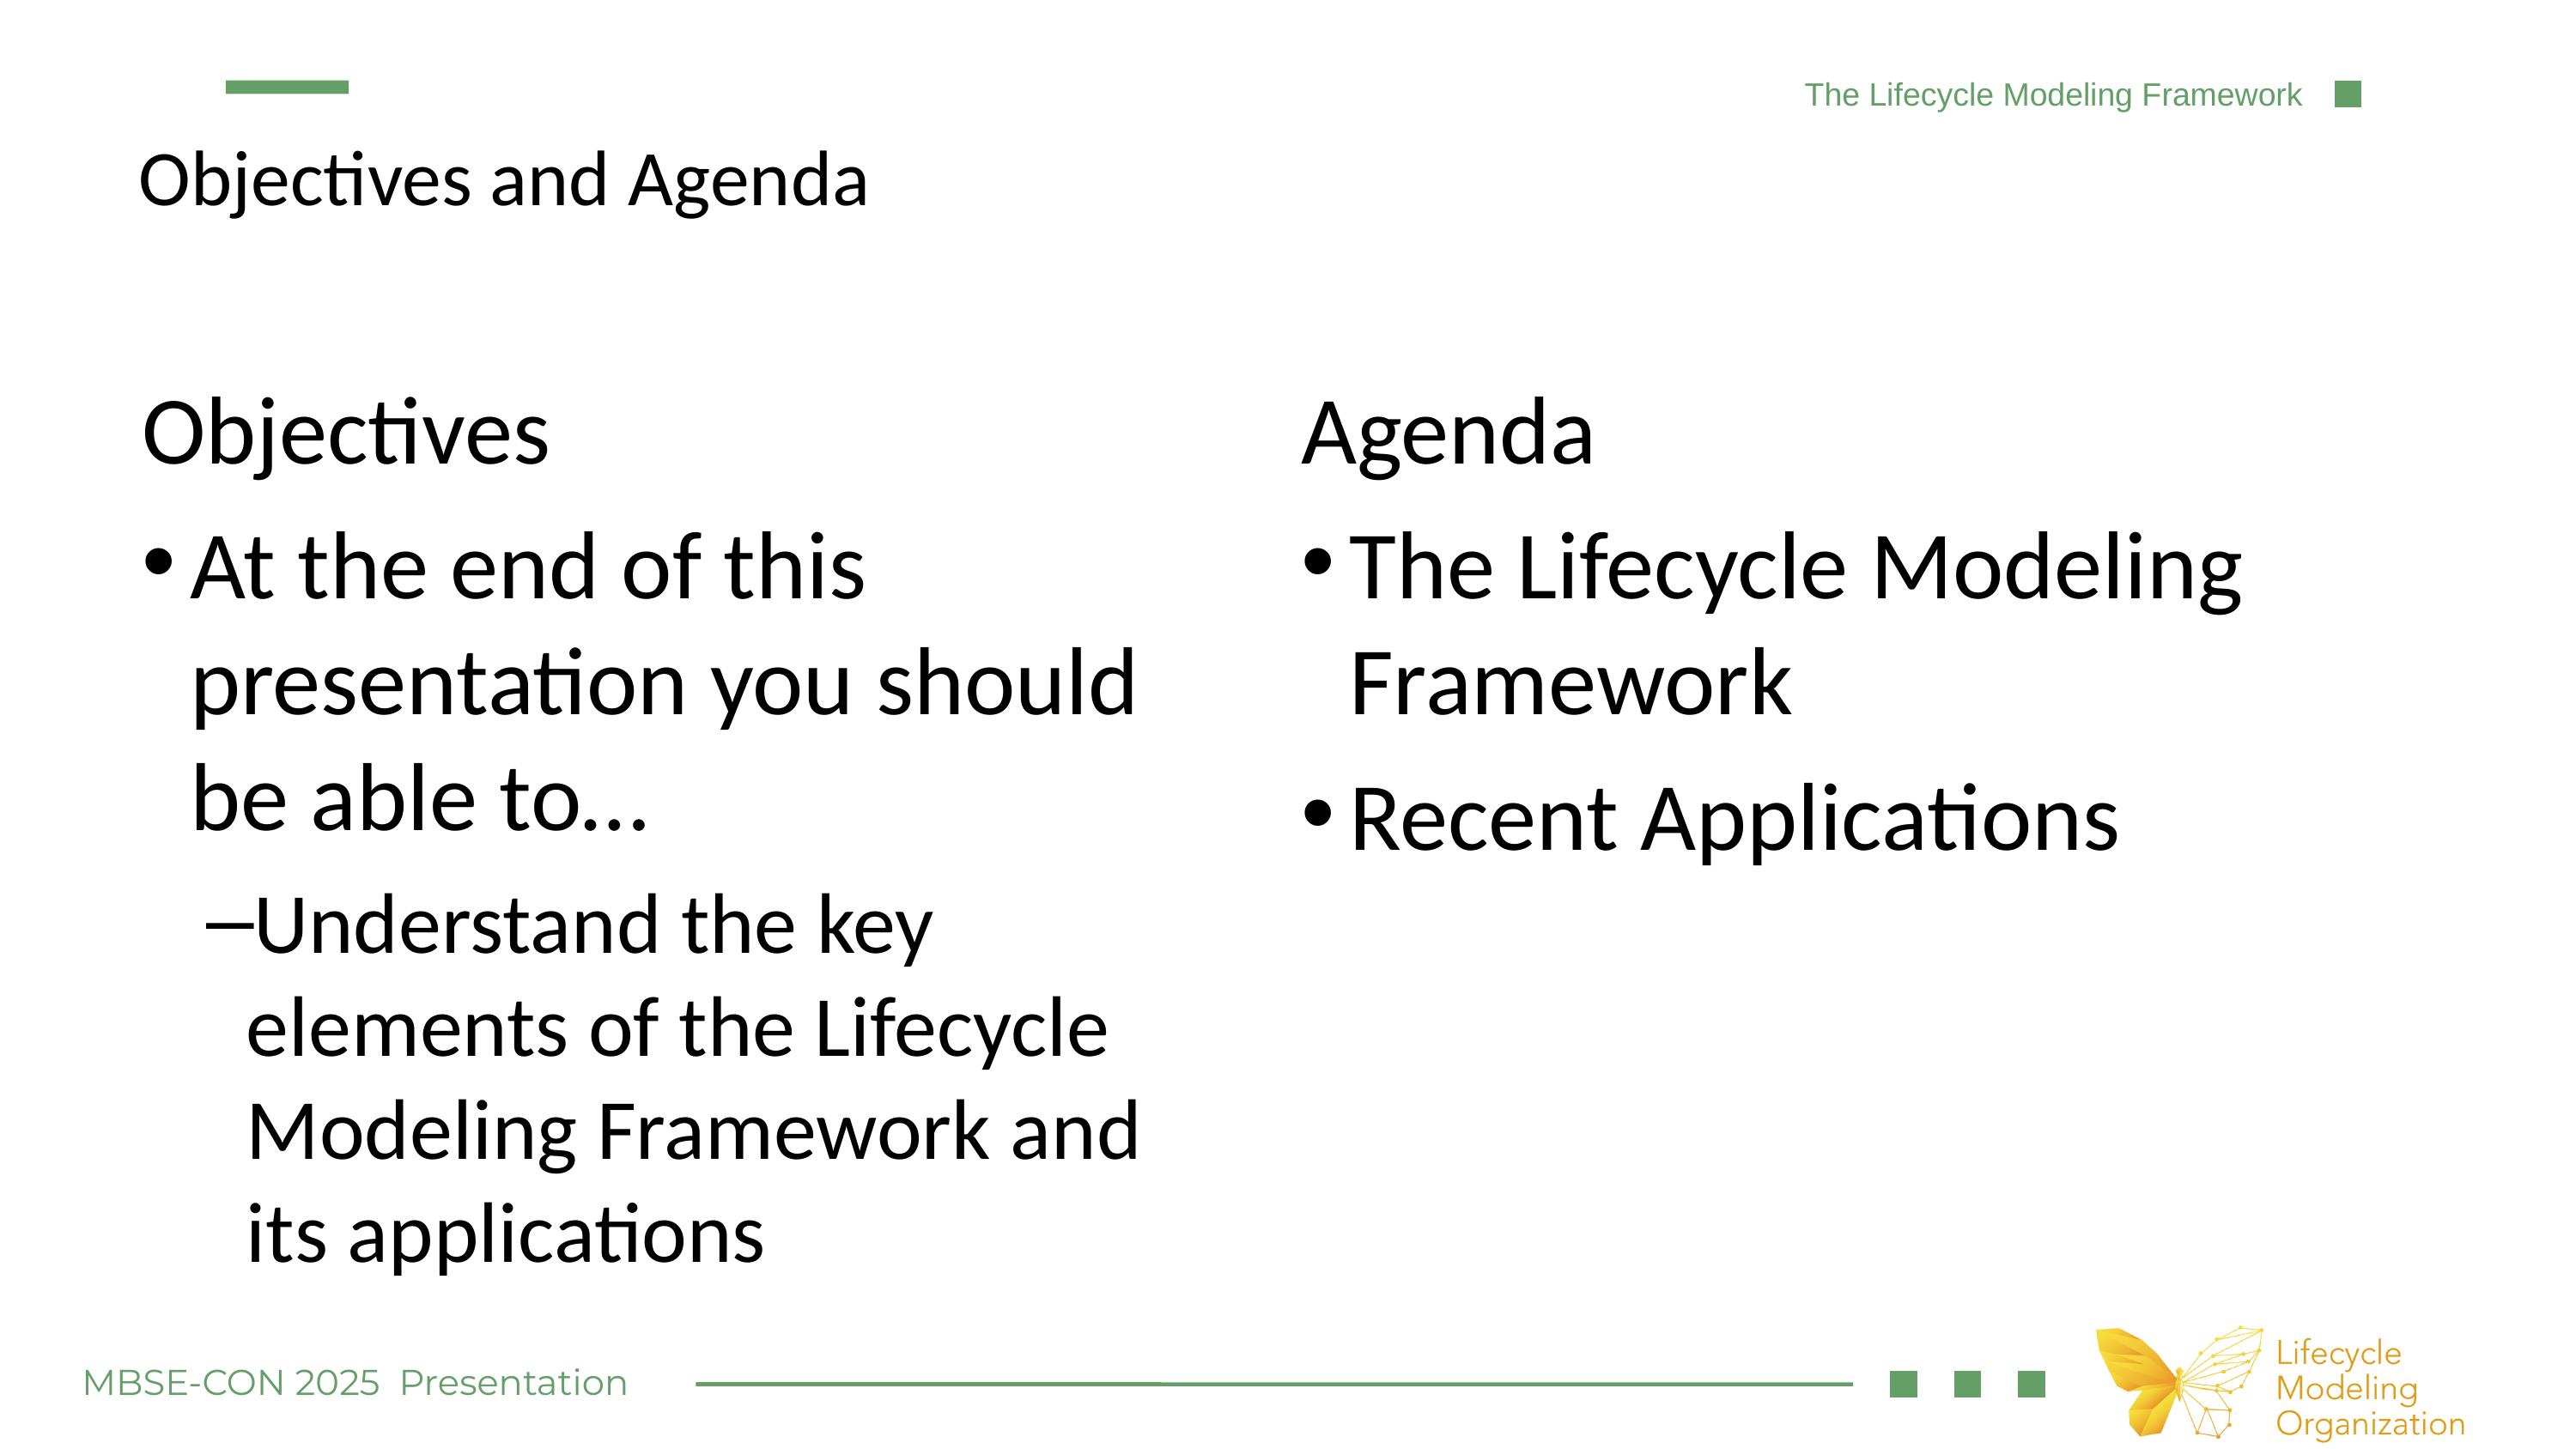

The Lifecycle Modeling Framework
# Objectives and Agenda
Objectives
At the end of this presentation you should be able to…
Understand the key elements of the Lifecycle Modeling Framework and its applications
Agenda
The Lifecycle Modeling Framework
Recent Applications